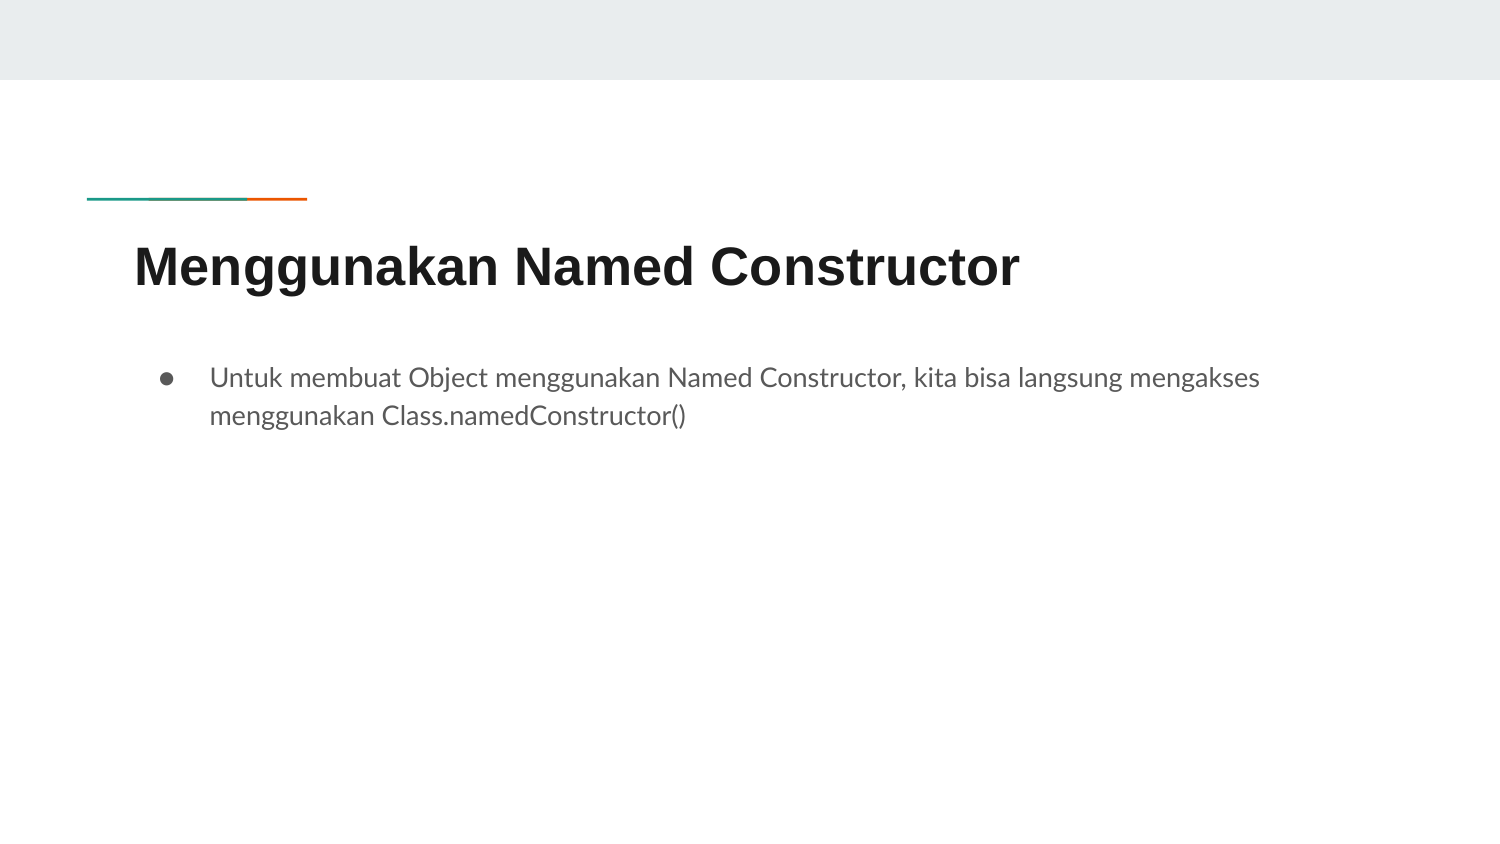

# Menggunakan Named Constructor
Untuk membuat Object menggunakan Named Constructor, kita bisa langsung mengakses menggunakan Class.namedConstructor()